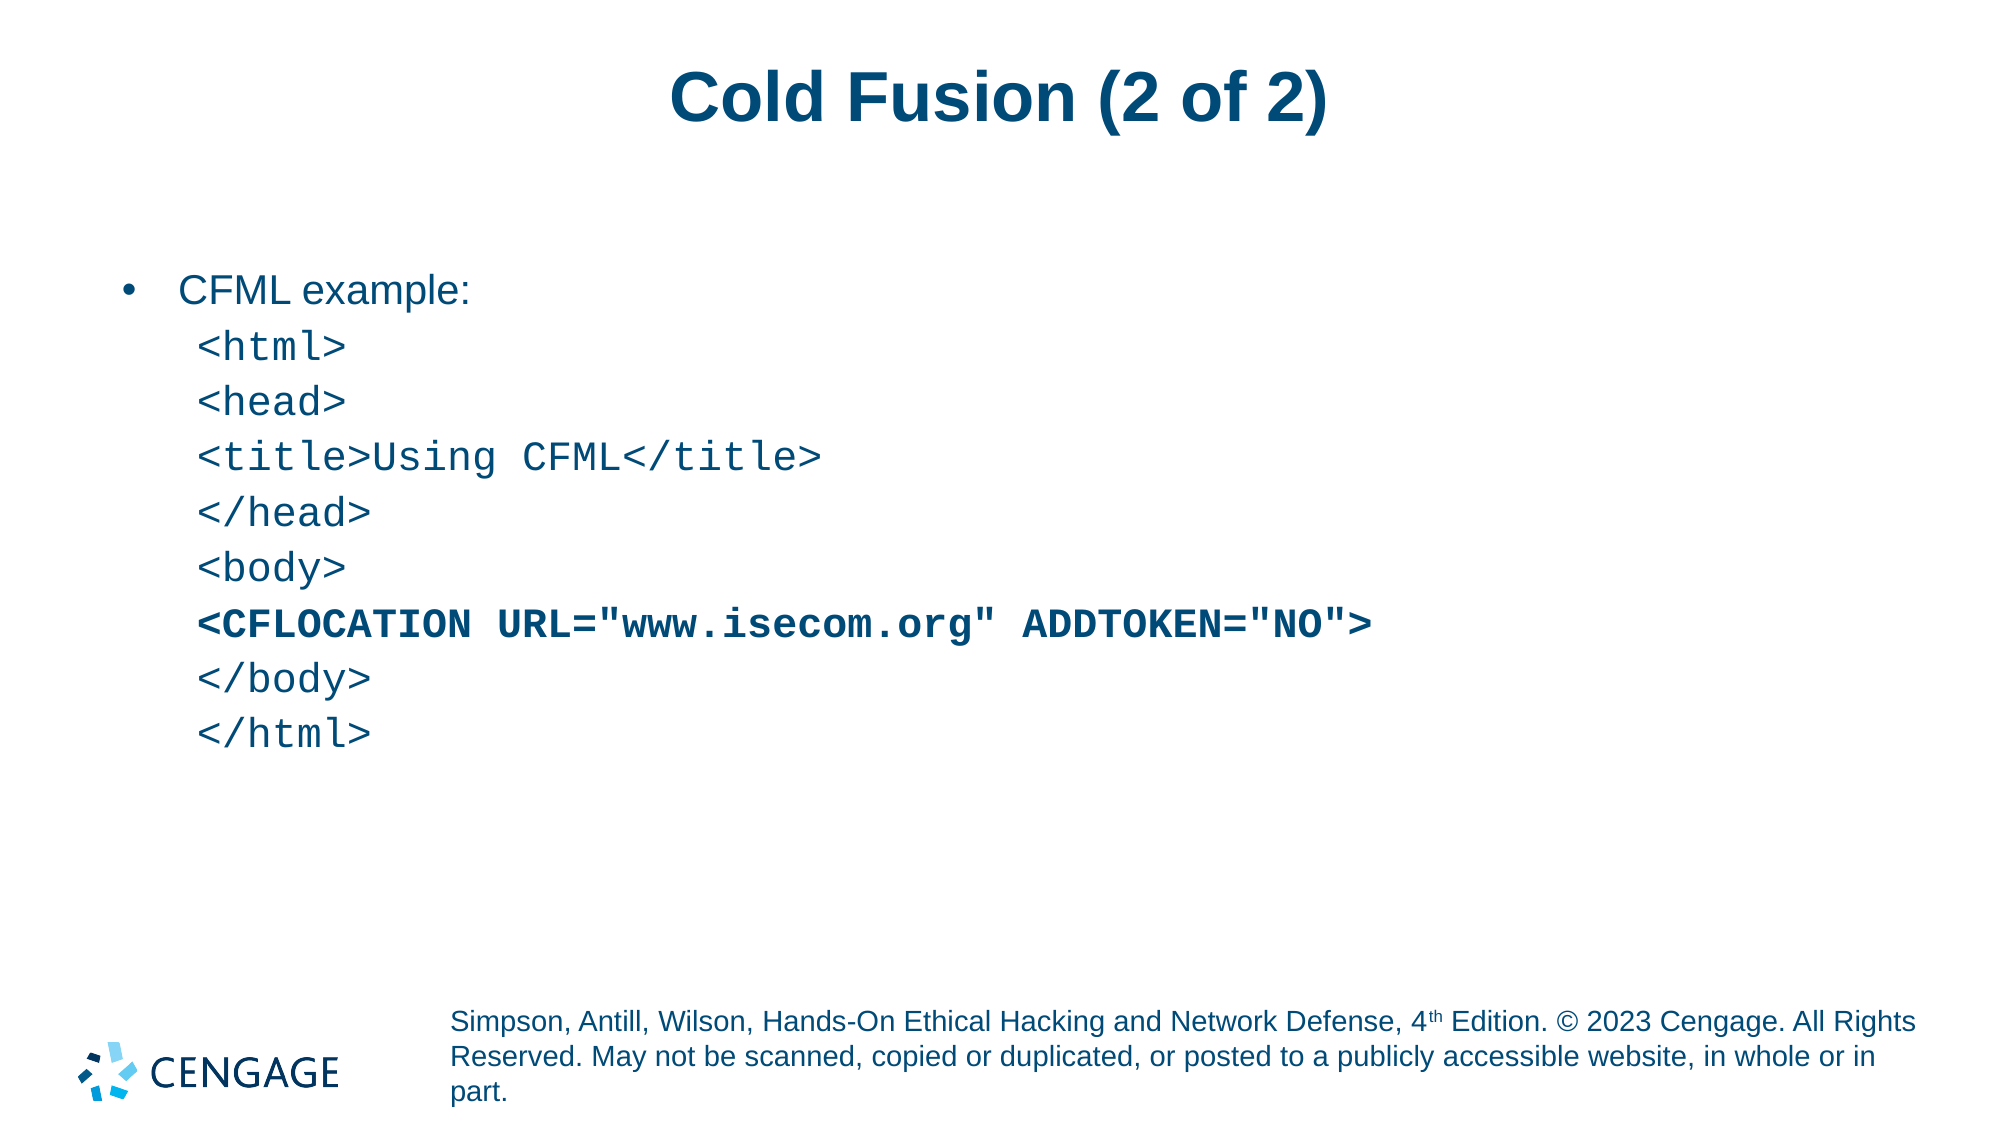

# Cold Fusion (2 of 2)
CFML example:
<html>
<head>
<title>Using CFML</title>
</head>
<body>
<CFLOCATION URL="www.isecom.org" ADDTOKEN="NO">
</body>
</html>